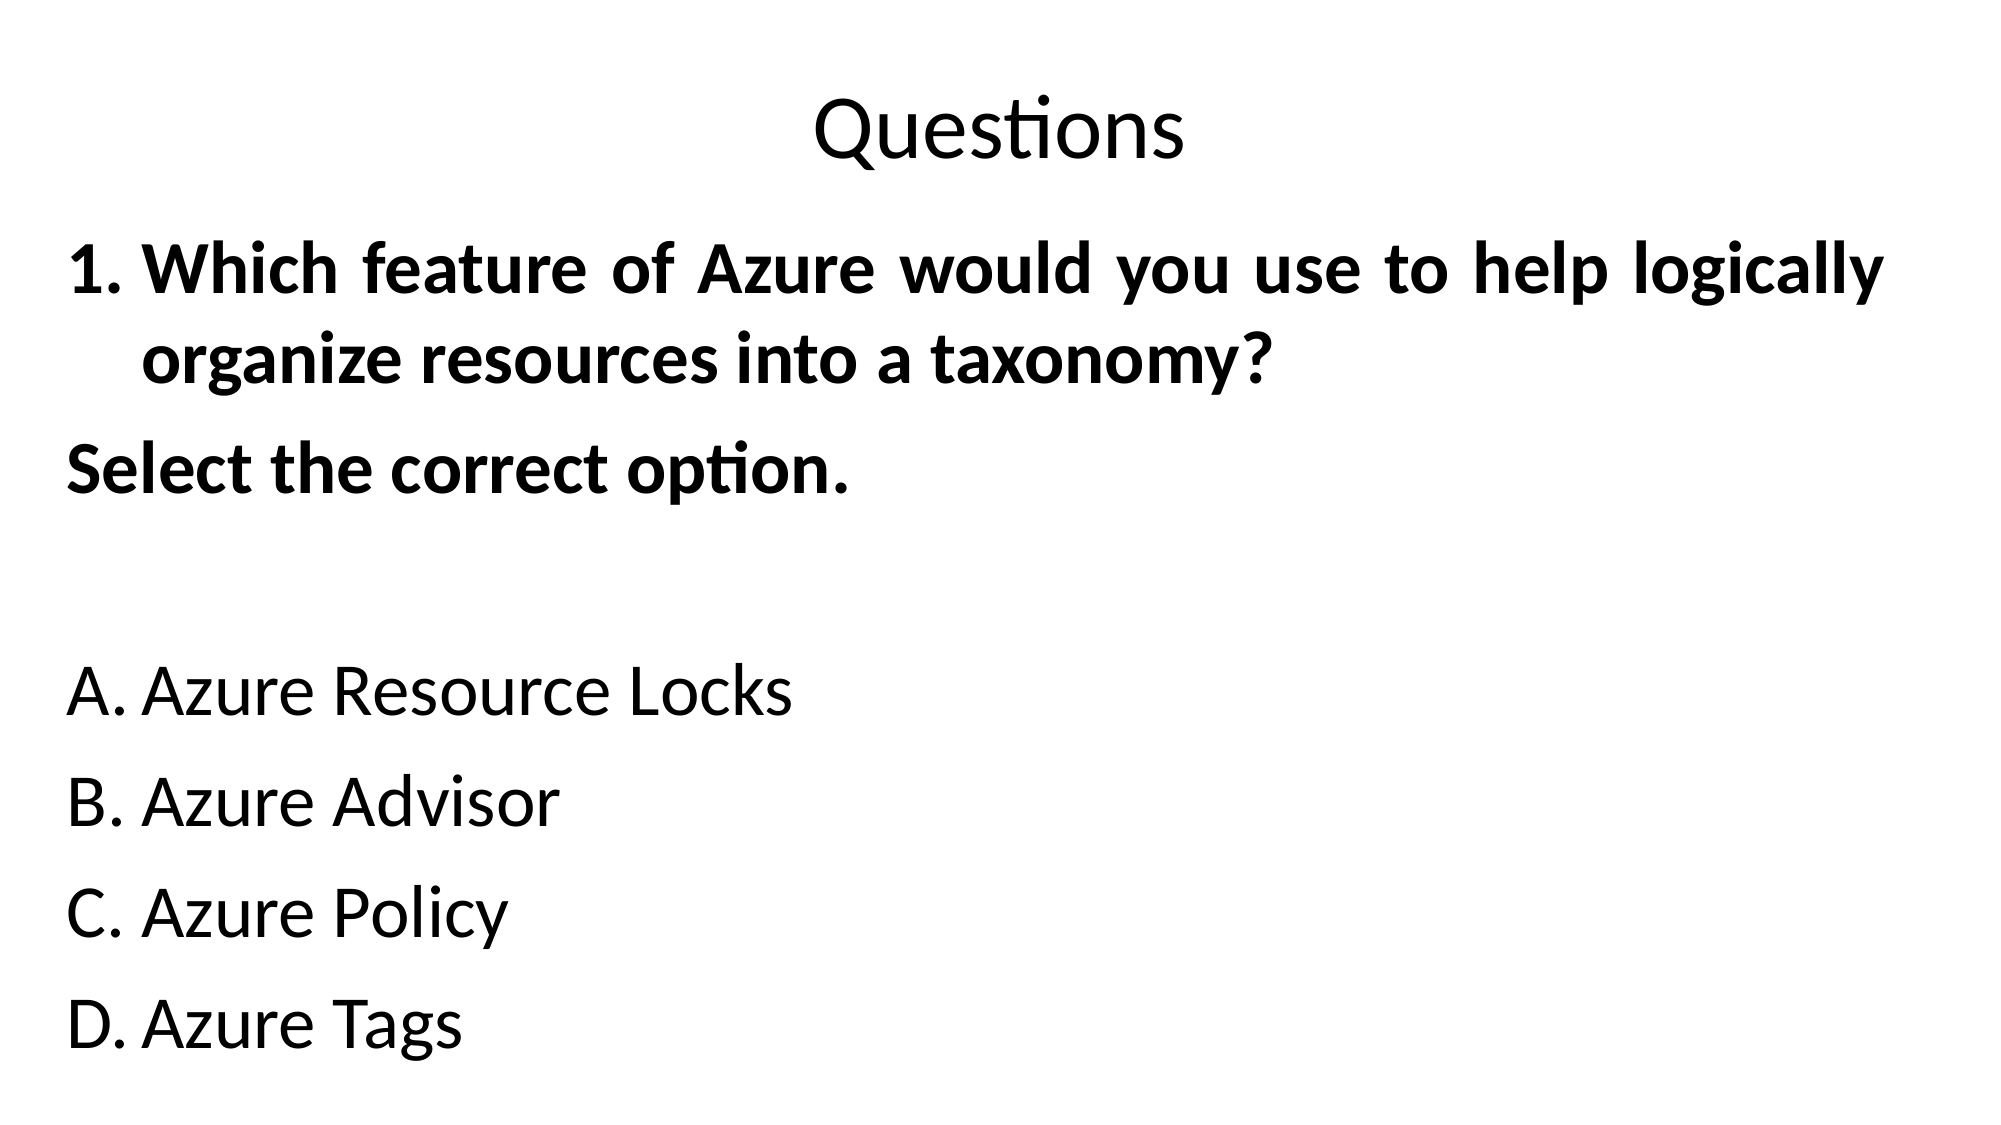

# Questions
Which feature of Azure would you use to help logically organize resources into a taxonomy?
Select the correct option.

Azure Resource Locks
Azure Advisor
Azure Policy
Azure Tags